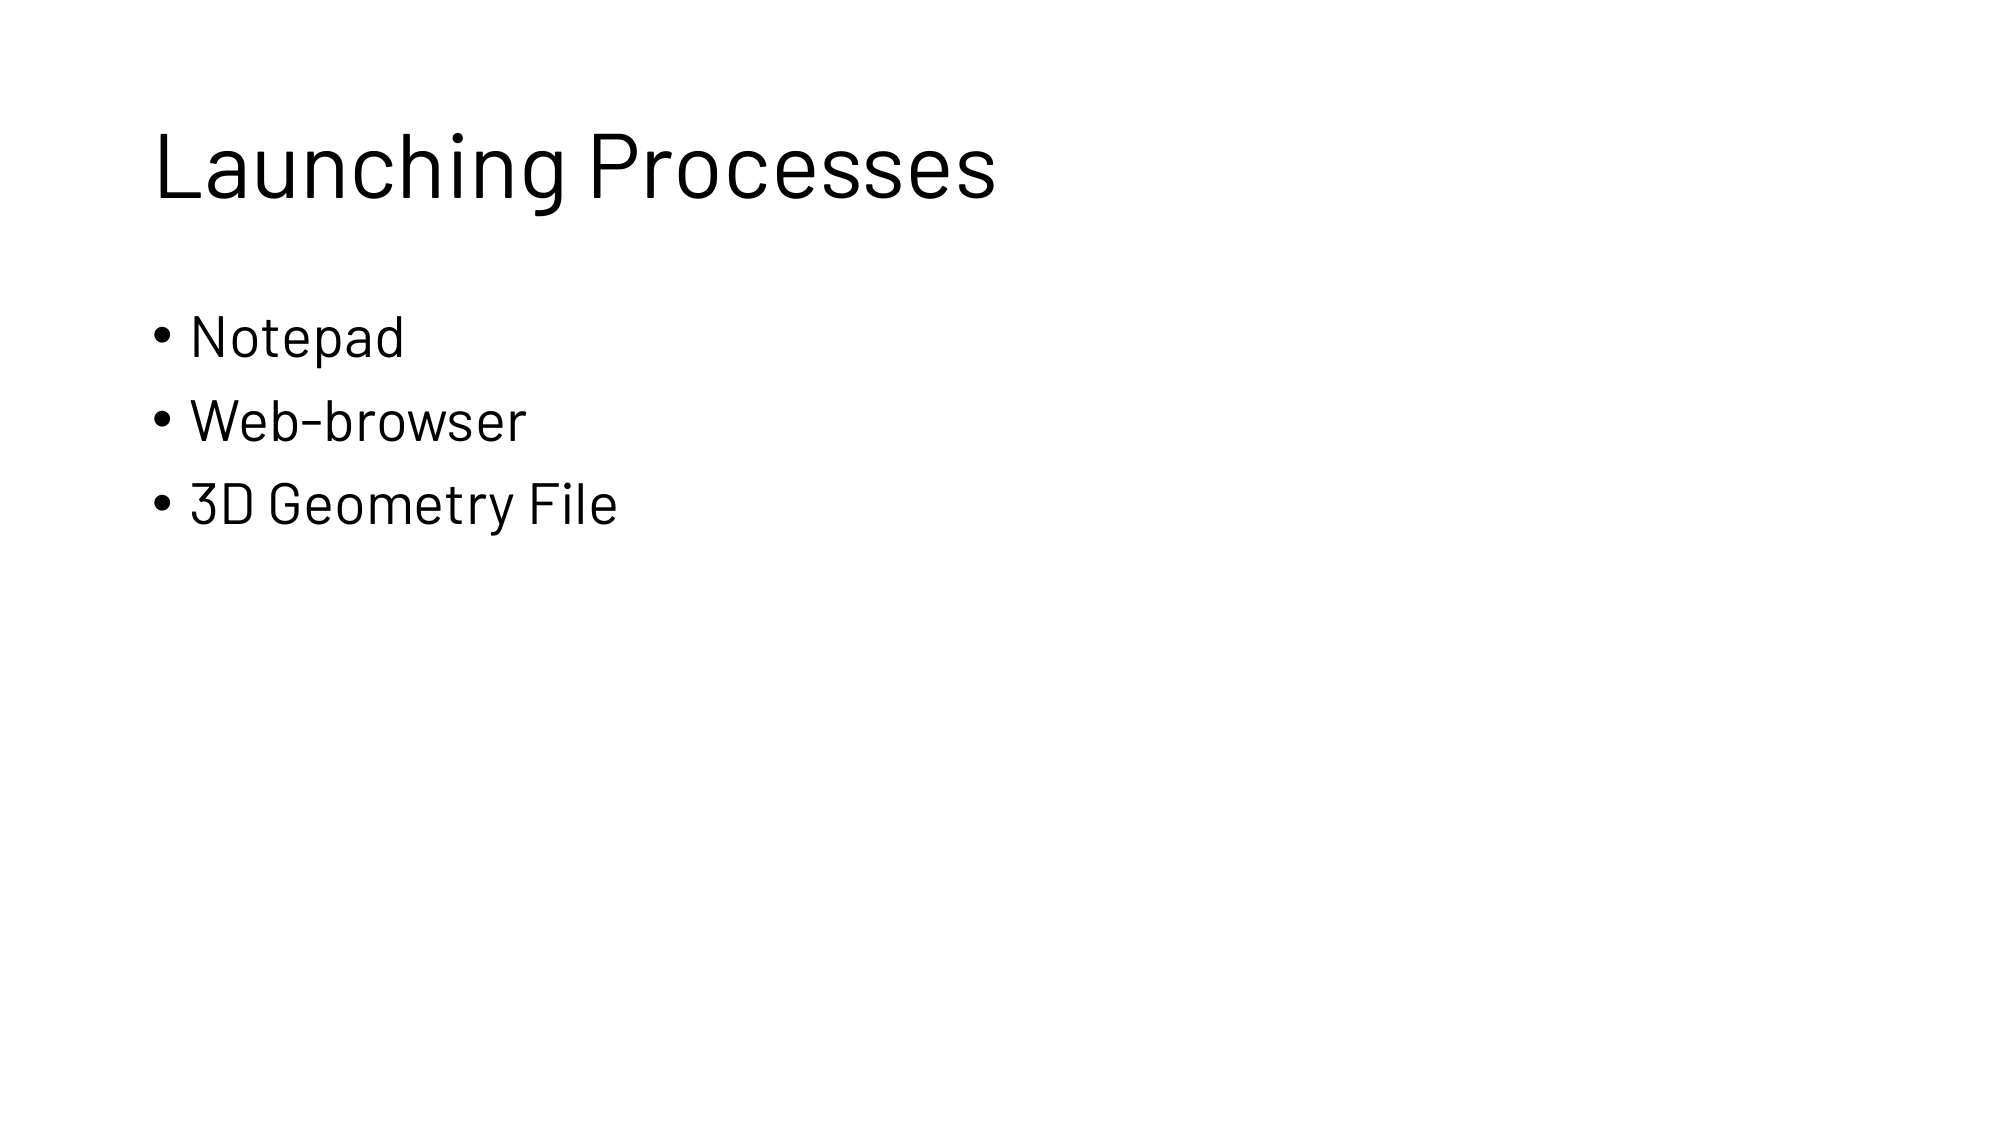

# Launching Processes
Notepad
Web-browser
3D Geometry File